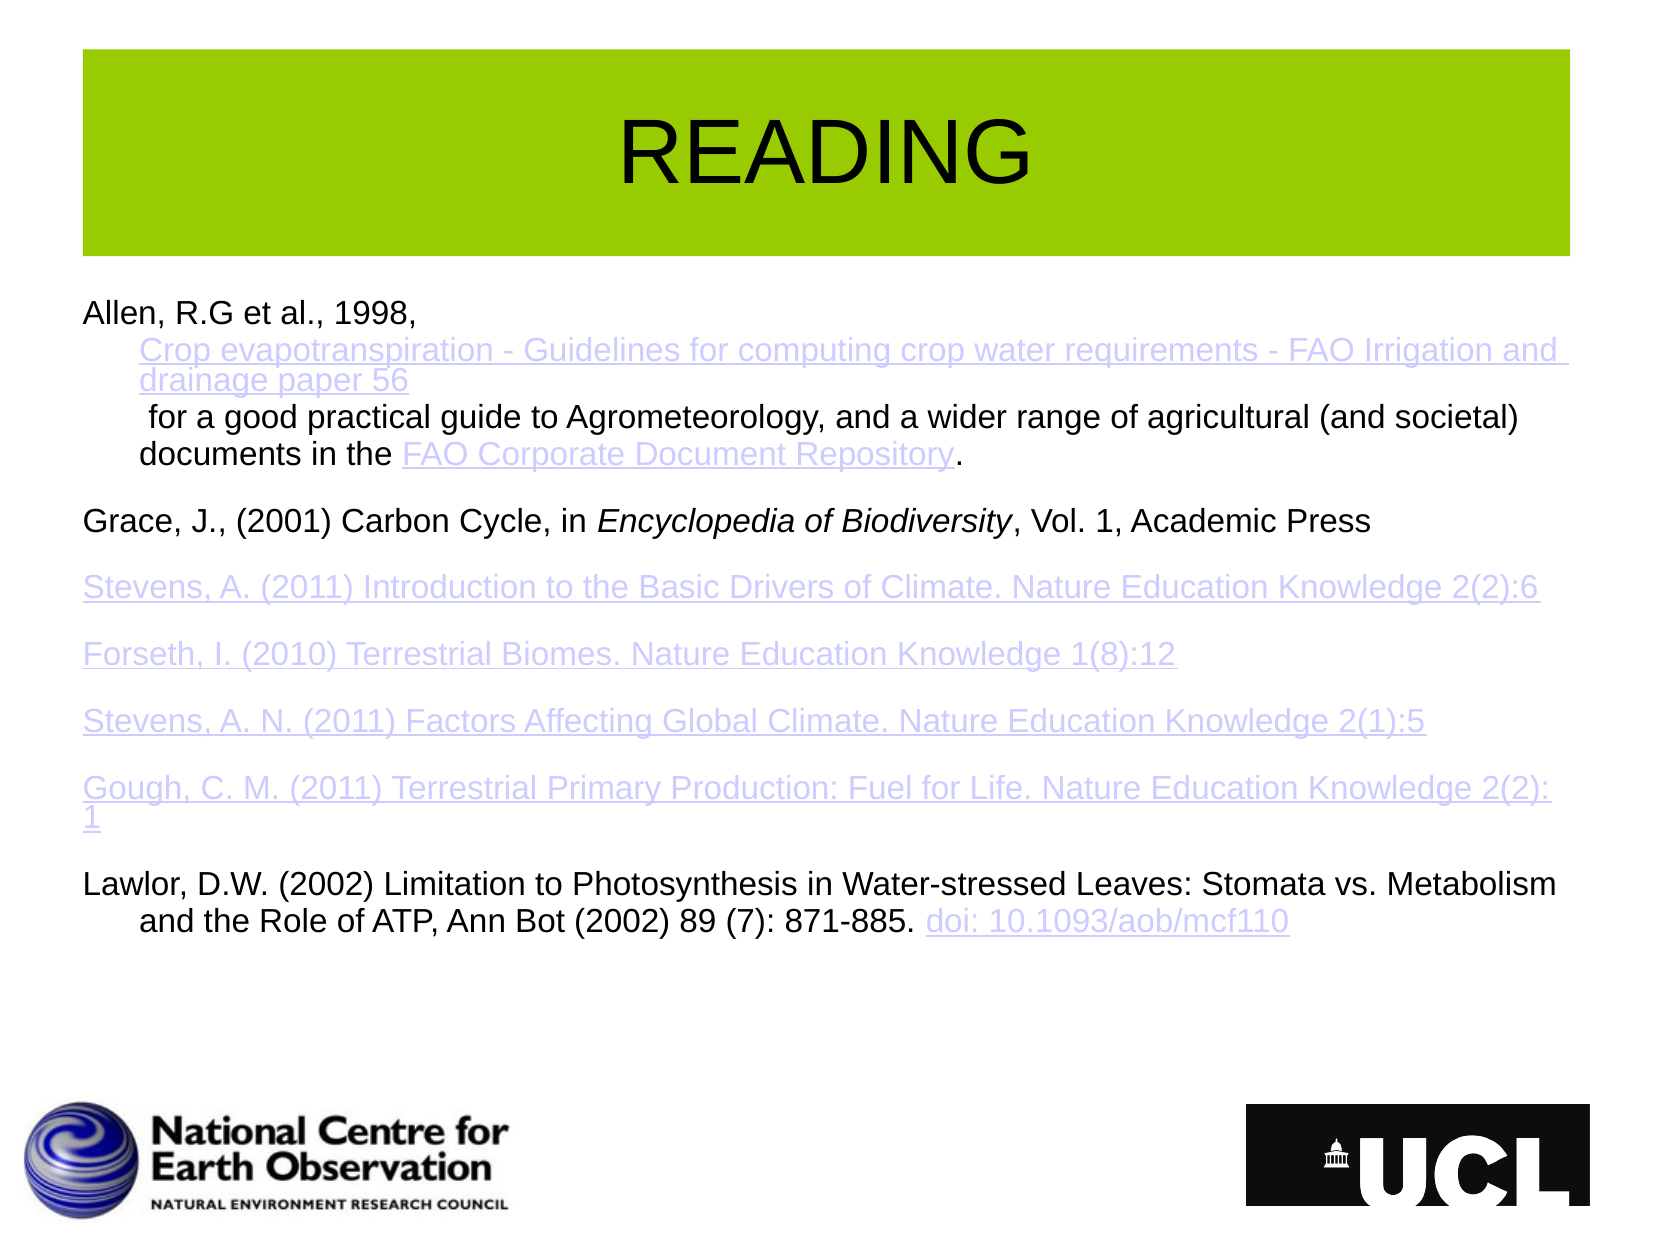

# READING
Allen, R.G et al., 1998, Crop evapotranspiration - Guidelines for computing crop water requirements - FAO Irrigation and drainage paper 56 for a good practical guide to Agrometeorology, and a wider range of agricultural (and societal) documents in the FAO Corporate Document Repository.
Grace, J., (2001) Carbon Cycle, in Encyclopedia of Biodiversity, Vol. 1, Academic Press
Stevens, A. (2011) Introduction to the Basic Drivers of Climate. Nature Education Knowledge 2(2):6
Forseth, I. (2010) Terrestrial Biomes. Nature Education Knowledge 1(8):12
Stevens, A. N. (2011) Factors Affecting Global Climate. Nature Education Knowledge 2(1):5
Gough, C. M. (2011) Terrestrial Primary Production: Fuel for Life. Nature Education Knowledge 2(2):1
Lawlor, D.W. (2002) Limitation to Photosynthesis in Water-stressed Leaves: Stomata vs. Metabolism and the Role of ATP, Ann Bot (2002) 89 (7): 871-885. doi: 10.1093/aob/mcf110